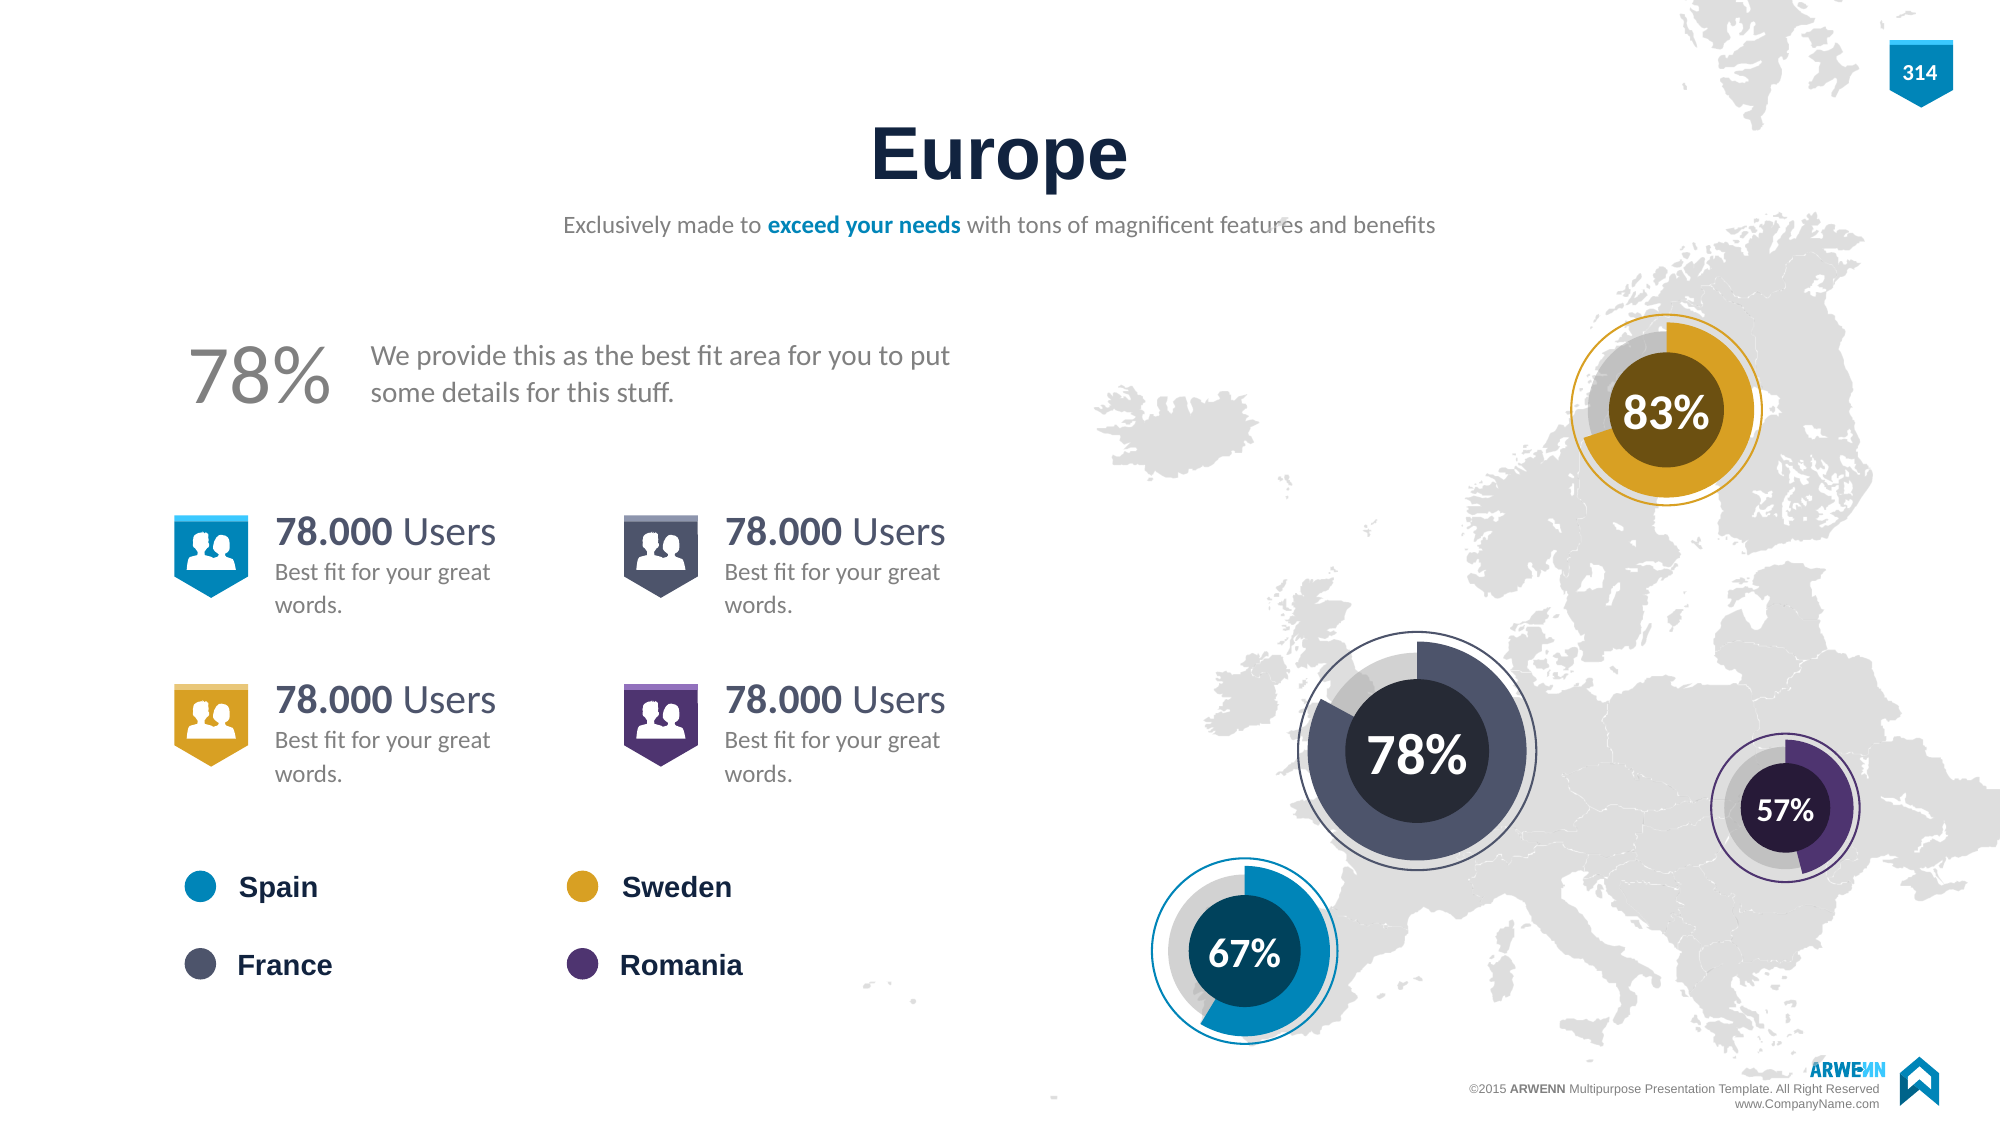

# Europe
Exclusively made to exceed your needs with tons of magnificent features and benefits

78%

We provide this as the best fit area for you to put some details for this stuff.
83%
78.000 Users
Best fit for your great words.
78.000 Users
Best fit for your great words.

78.000 Users
Best fit for your great words.
78.000 Users
Best fit for your great words.
78%

57%

Spain

Sweden

67%
France

Romania